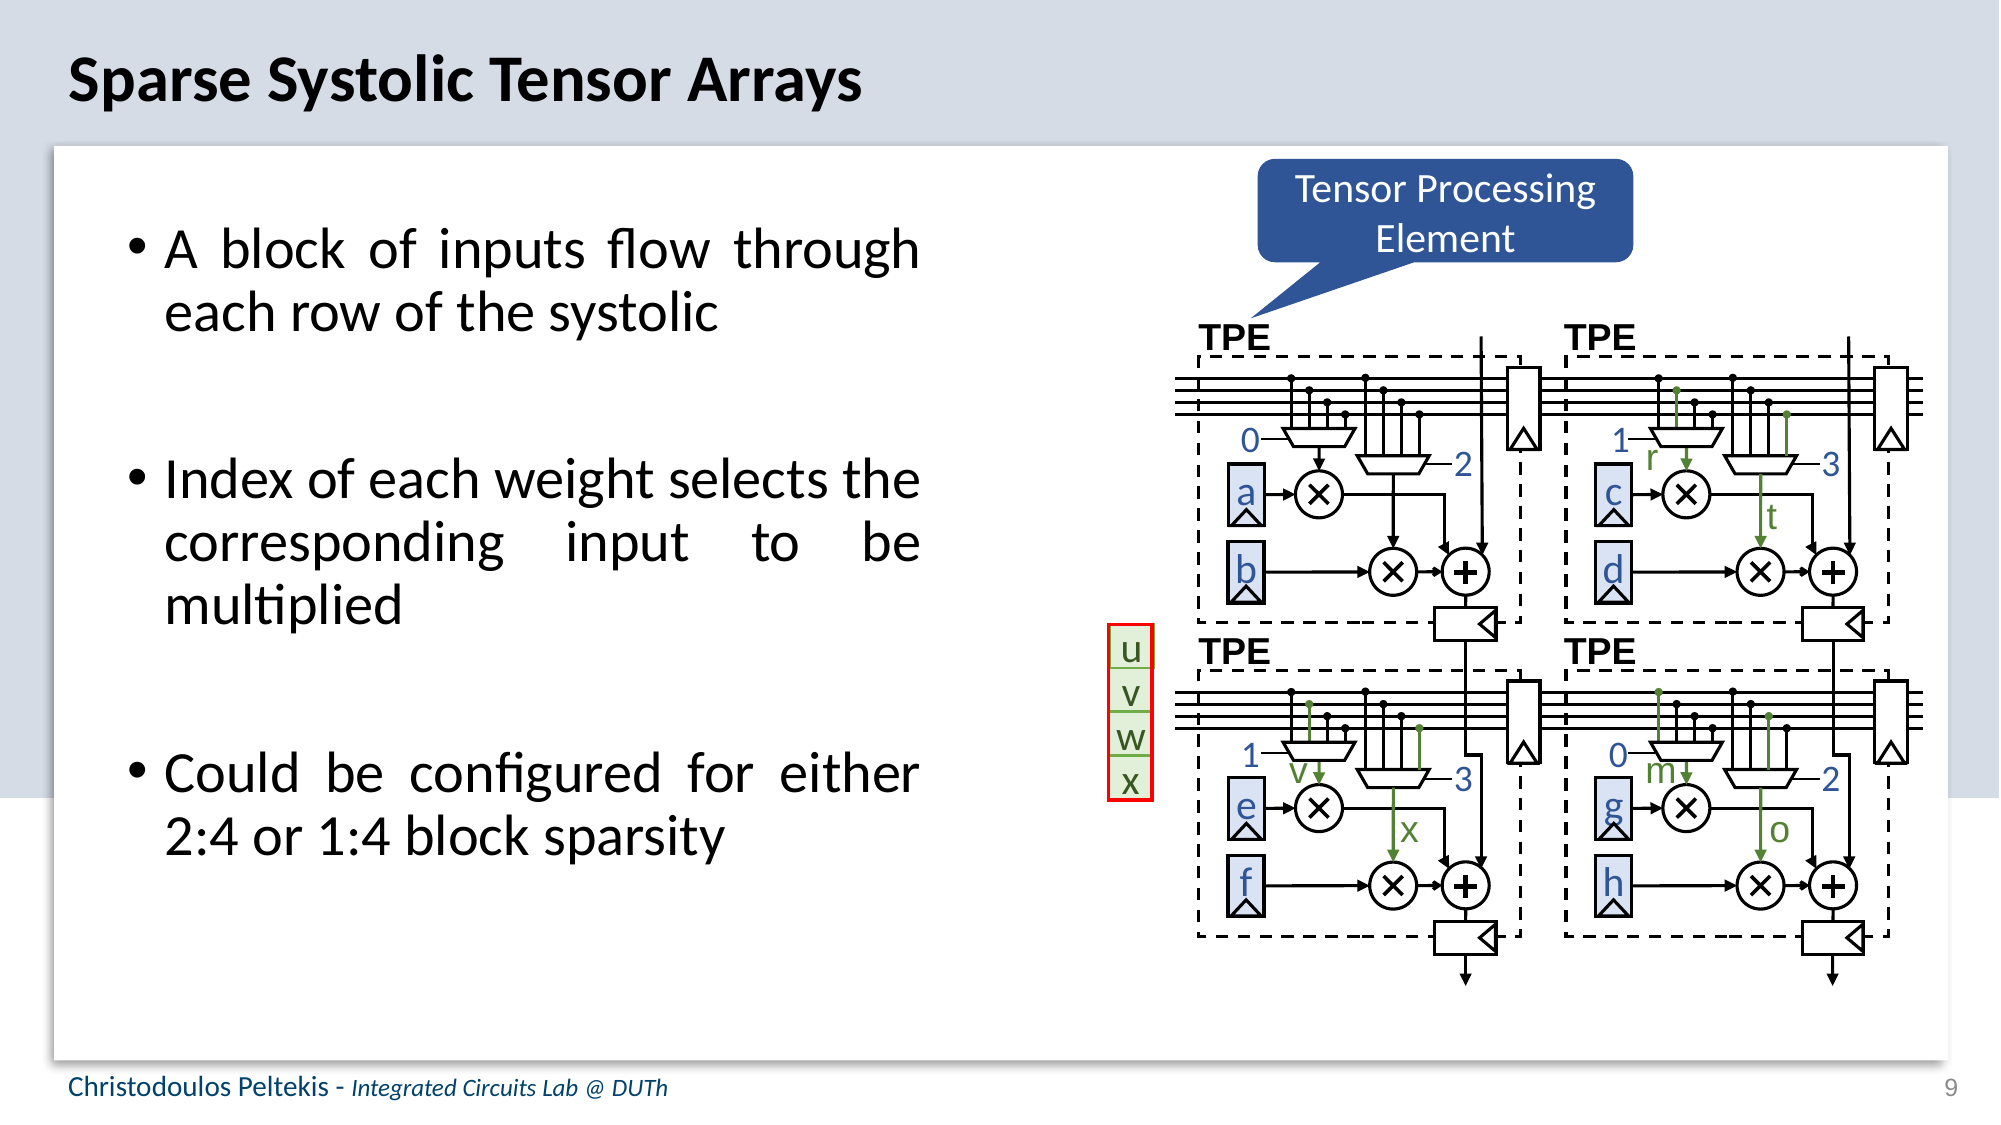

Sparse Systolic Tensor Arrays
Tensor Processing Element
A block of inputs flow through each row of the systolic

Index of each weight selects the corresponding input to be multiplied

Could be configured for either 2:4 or 1:4 block sparsity
TPE
TPE

0
1
r

2
3

a

c

t
b

d

TPE
TPE
u

v

w
1
0
v
m

3
2
x

e

g

x
o
f

h

Christodoulos Peltekis - Integrated Circuits Lab @ DUTh
9